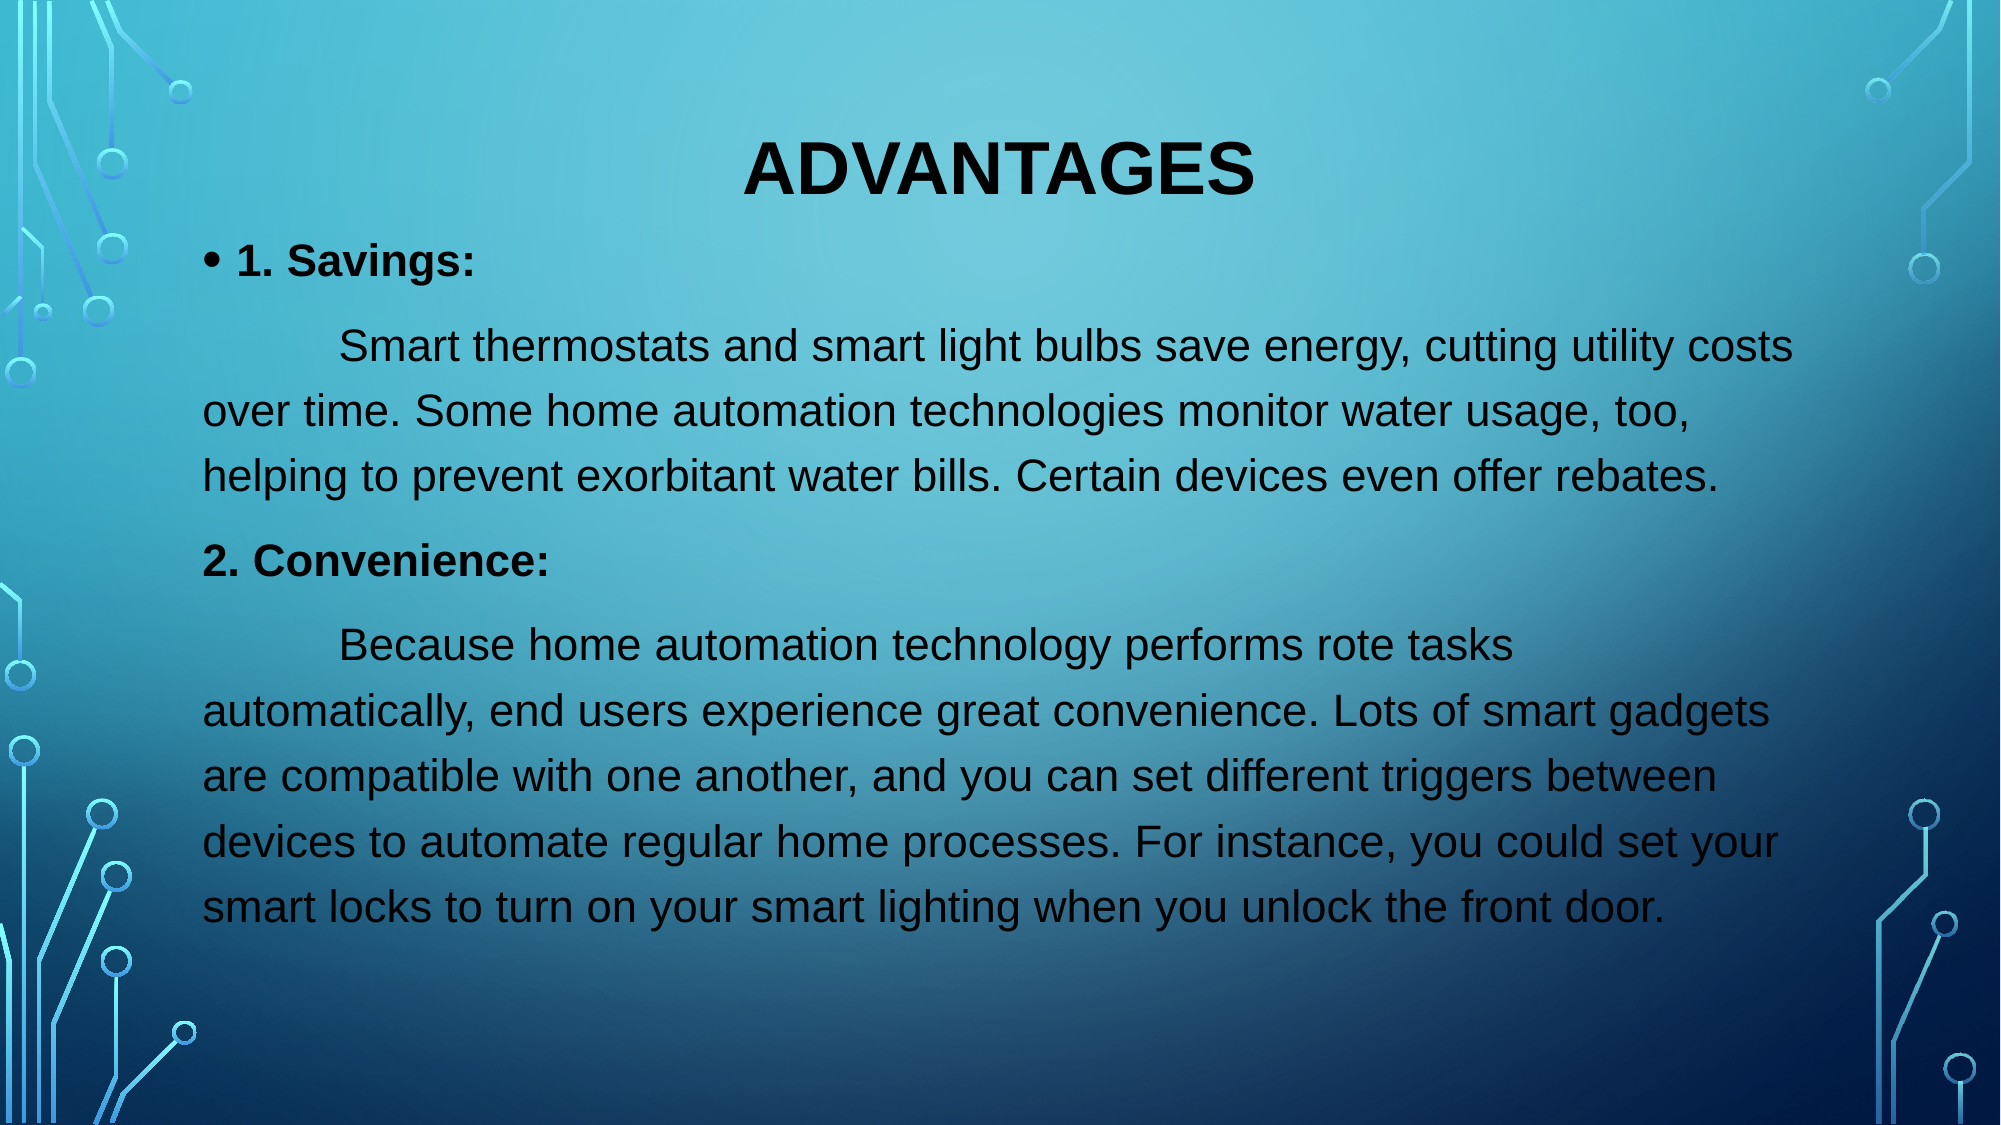

# advantages
1. Savings:
	Smart thermostats and smart light bulbs save energy, cutting utility costs over time. Some home automation technologies monitor water usage, too, helping to prevent exorbitant water bills. Certain devices even offer rebates.
2. Convenience:
	Because home automation technology performs rote tasks automatically, end users experience great convenience. Lots of smart gadgets are compatible with one another, and you can set different triggers between devices to automate regular home processes. For instance, you could set your smart locks to turn on your smart lighting when you unlock the front door.